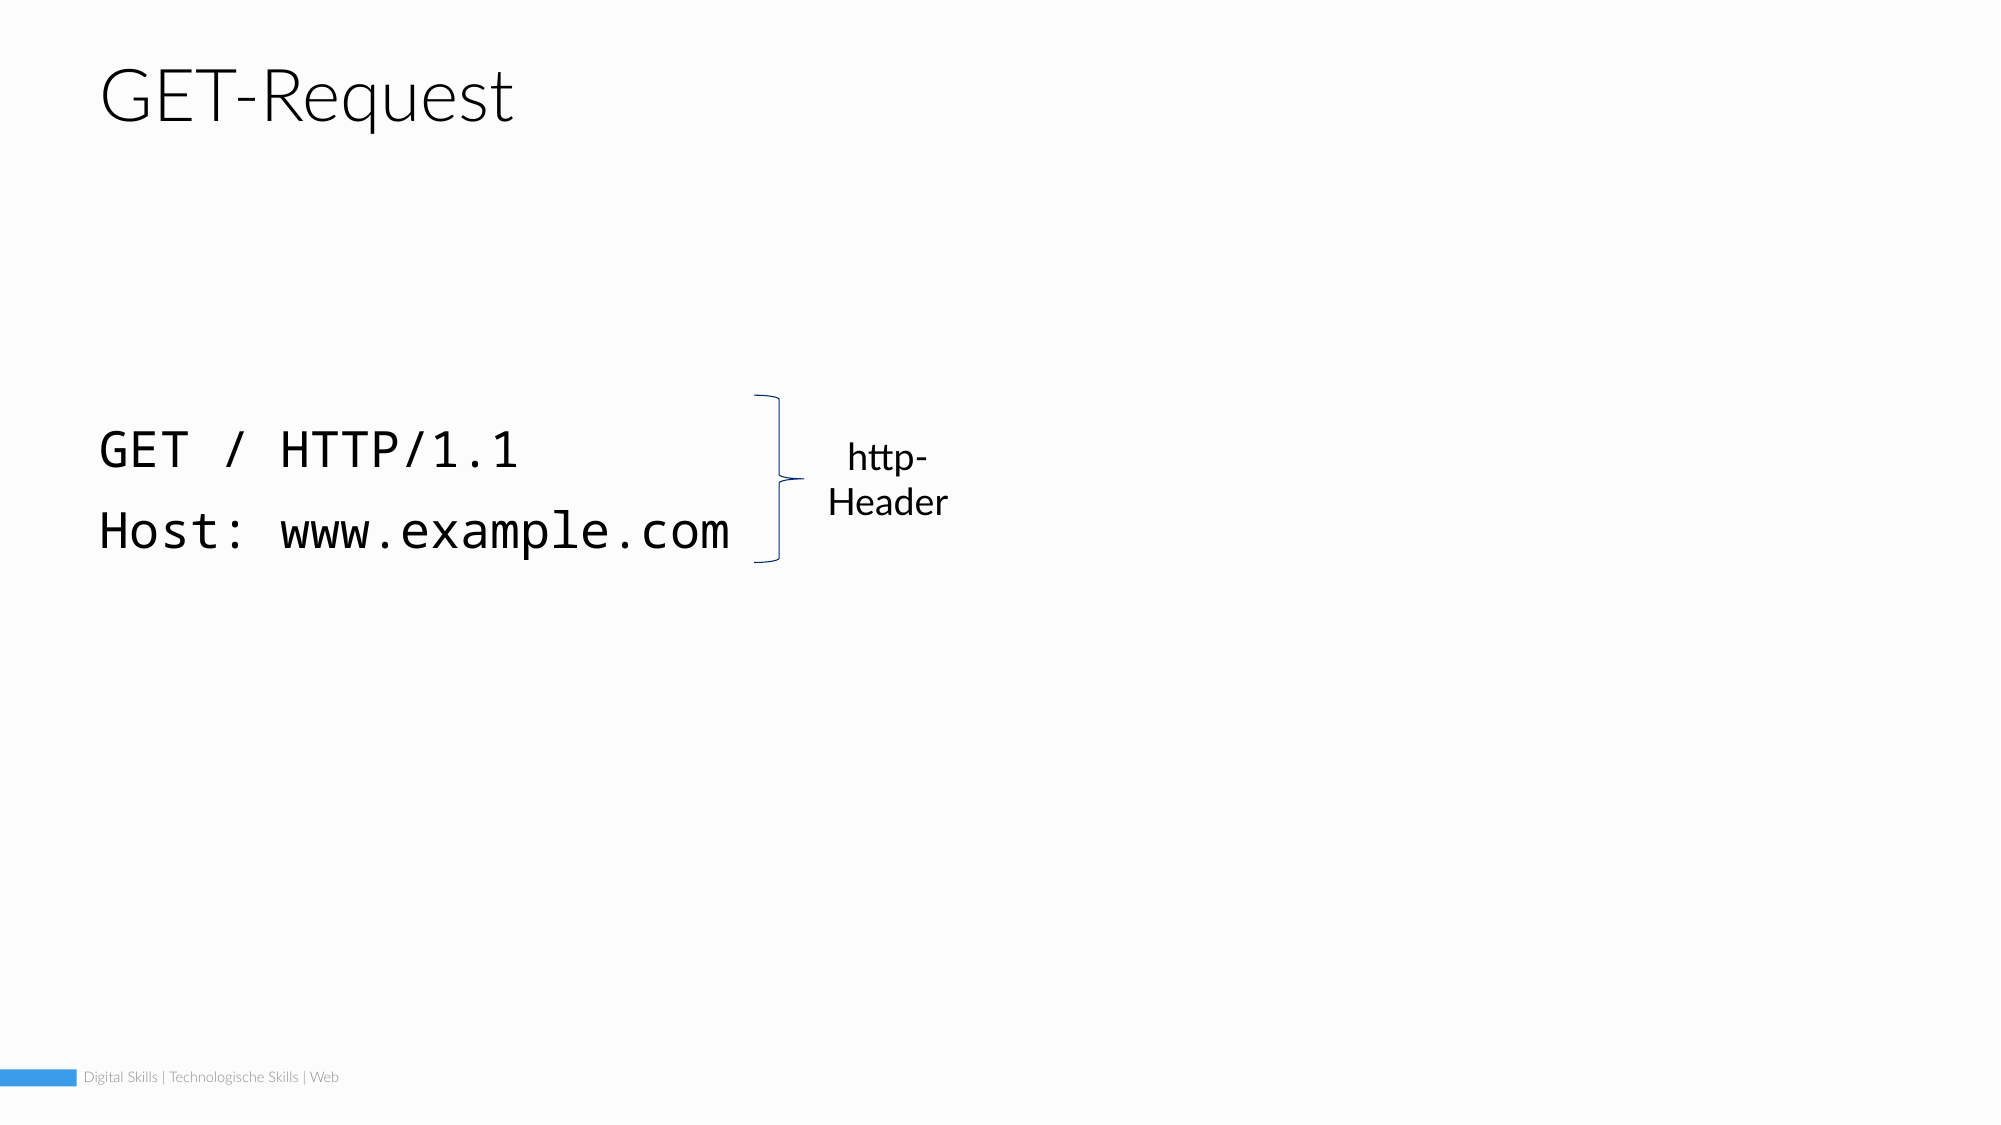

# GET-Request

GET / HTTP/1.1
Host: www.example.com
http-
Header